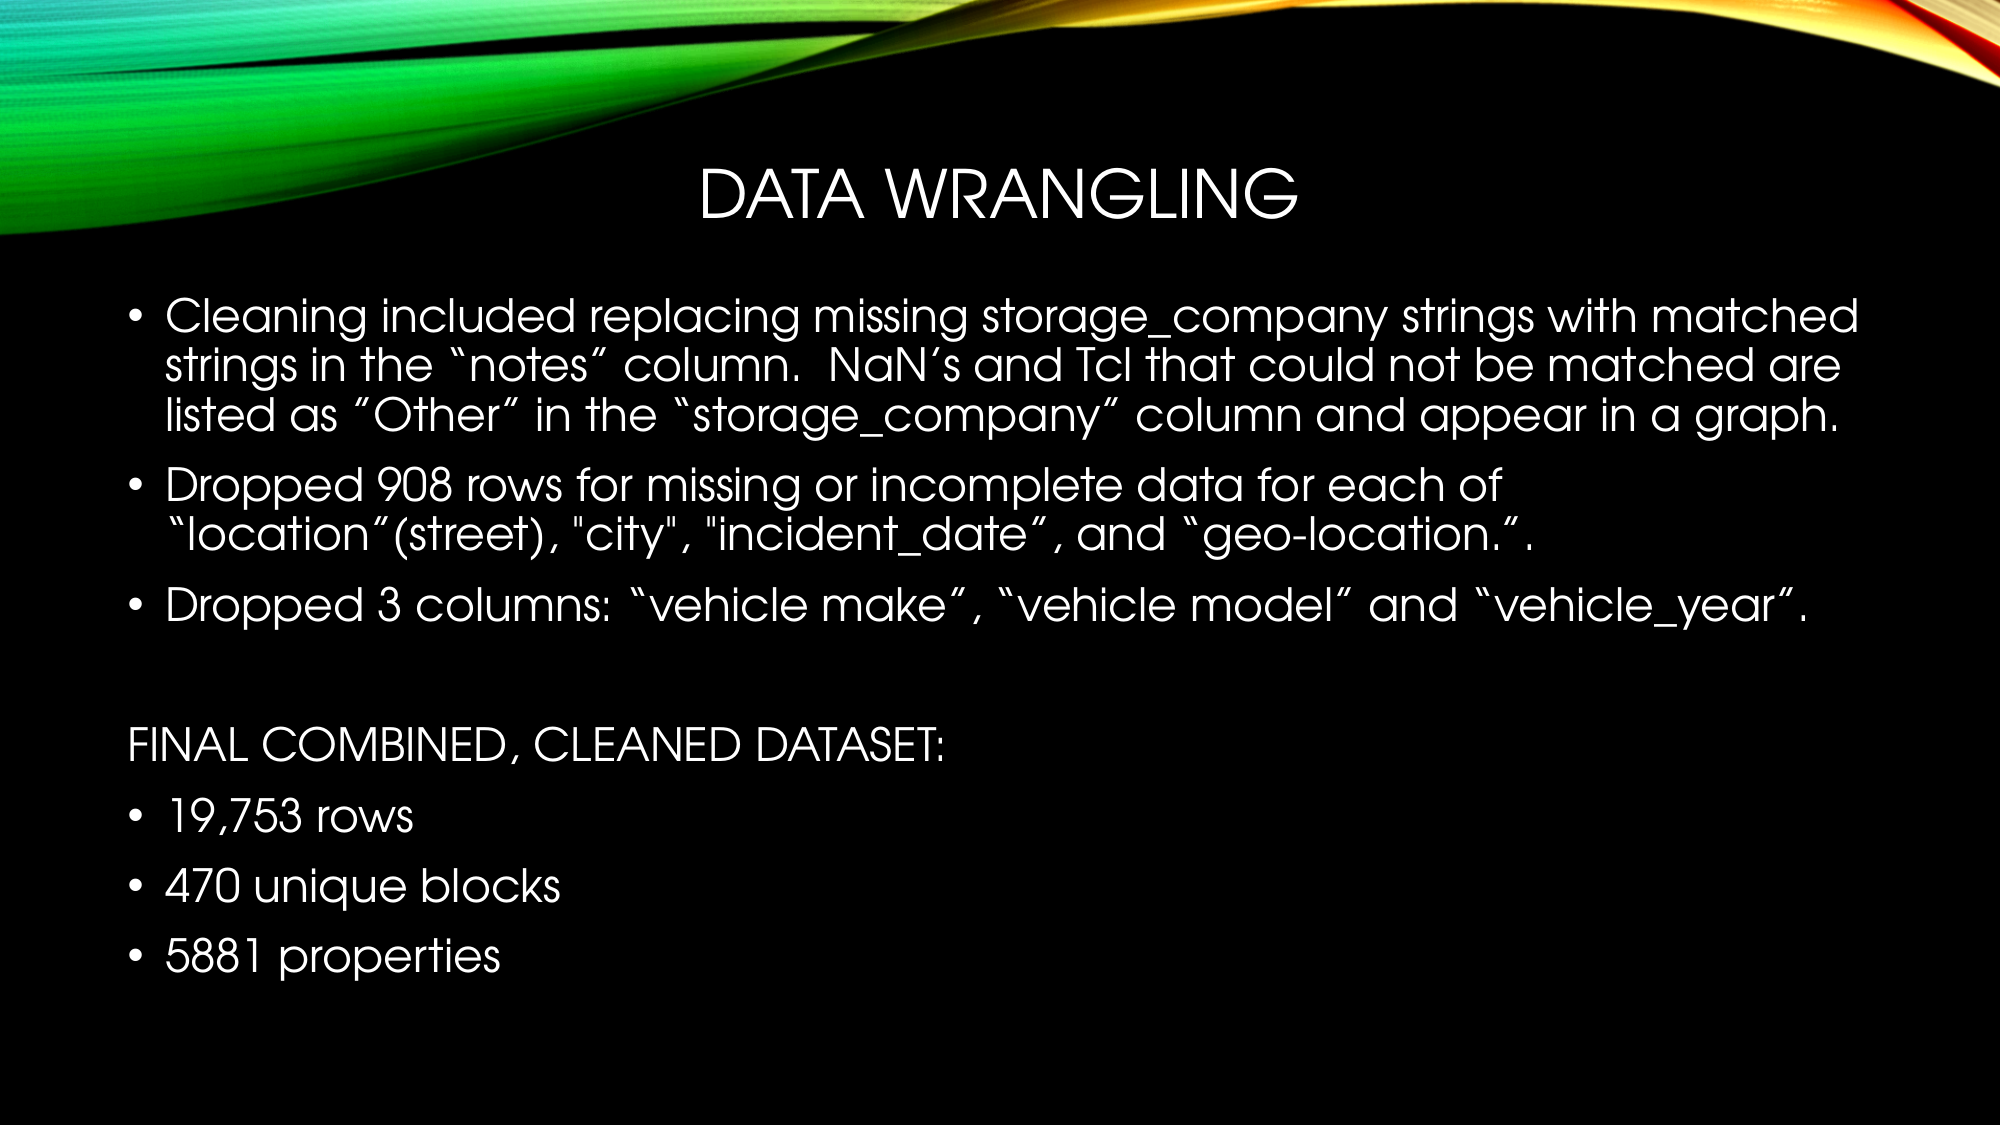

# Data wrangling
Cleaning included replacing missing storage_company strings with matched strings in the “notes” column.  NaN’s and Tcl that could not be matched are listed as ”Other” in the “storage_company” column and appear in a graph.
Dropped 908 rows for missing or incomplete data for each of “location”(street), "city", "incident_date”, and “geo-location.”.
Dropped 3 columns: “vehicle make”, “vehicle model” and “vehicle_year”.

FINAL COMBINED, CLEANED DATASET:
19,753 rows
470 unique blocks
5881 properties